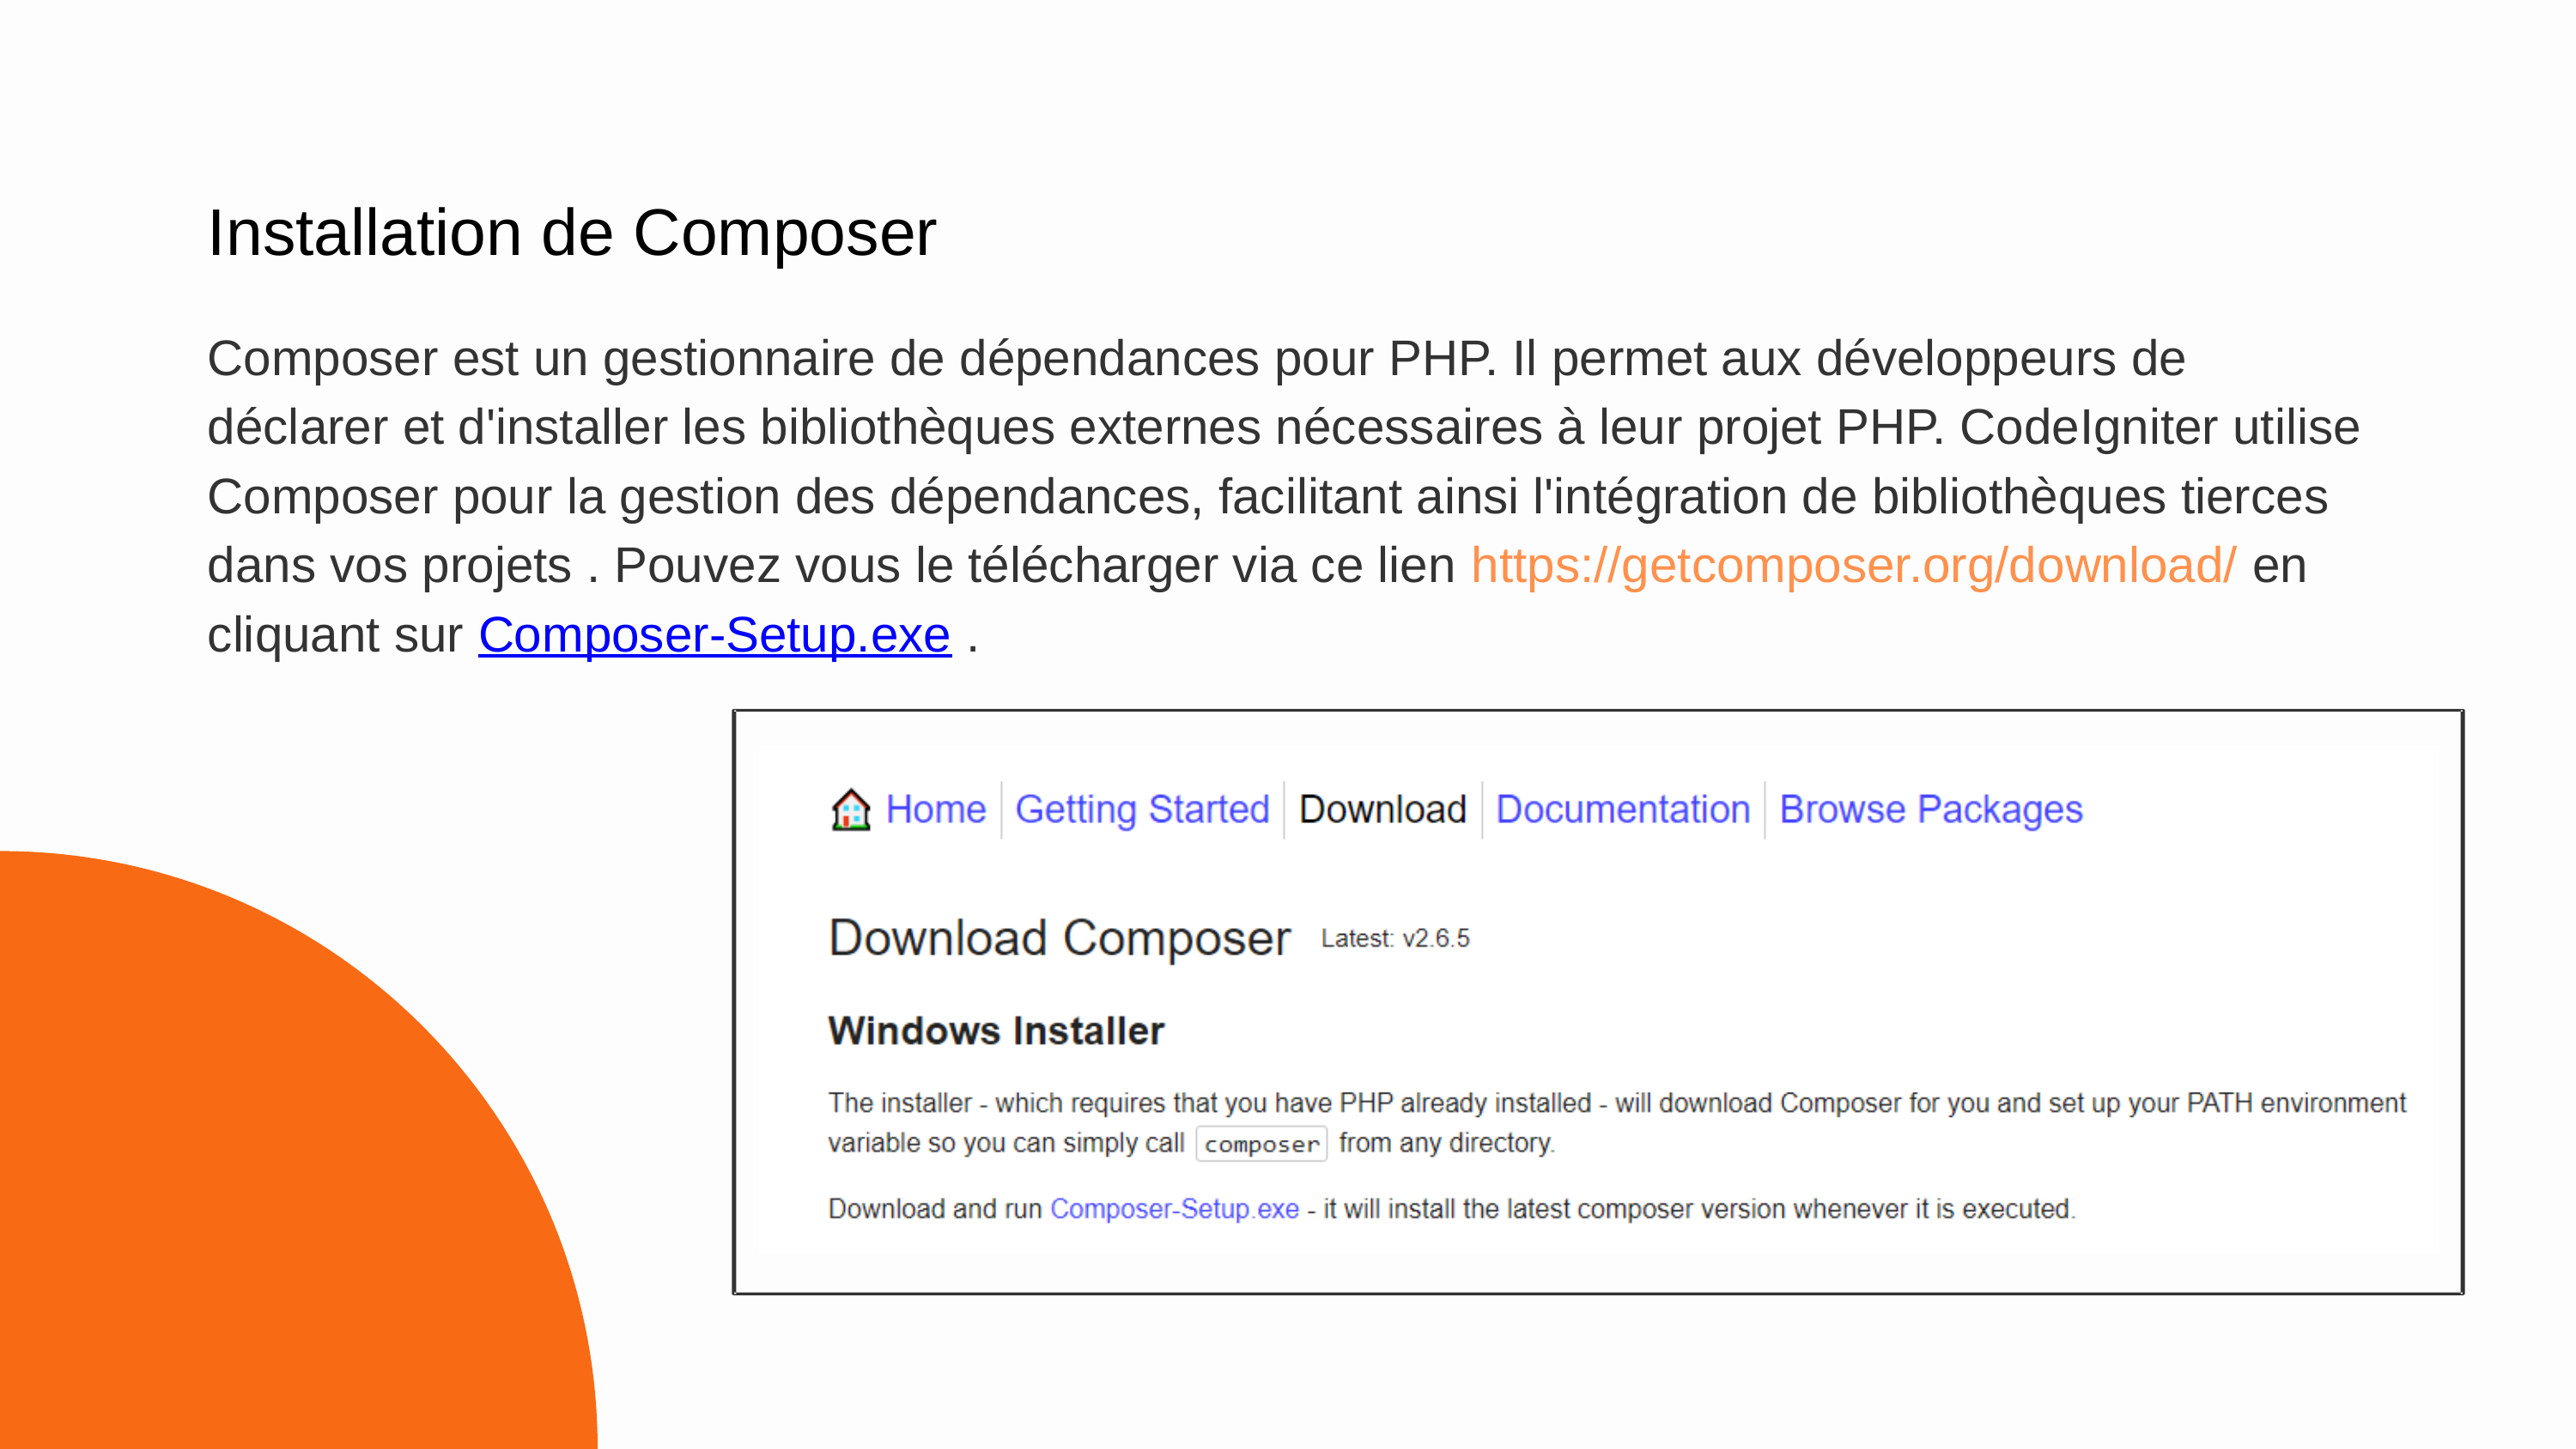

Installation de Composer
Composer est un gestionnaire de dépendances pour PHP. Il permet aux développeurs de déclarer et d'installer les bibliothèques externes nécessaires à leur projet PHP. CodeIgniter utilise Composer pour la gestion des dépendances, facilitant ainsi l'intégration de bibliothèques tierces dans vos projets . Pouvez vous le télécharger via ce lien https://getcomposer.org/download/ en cliquant sur Composer-Setup.exe .